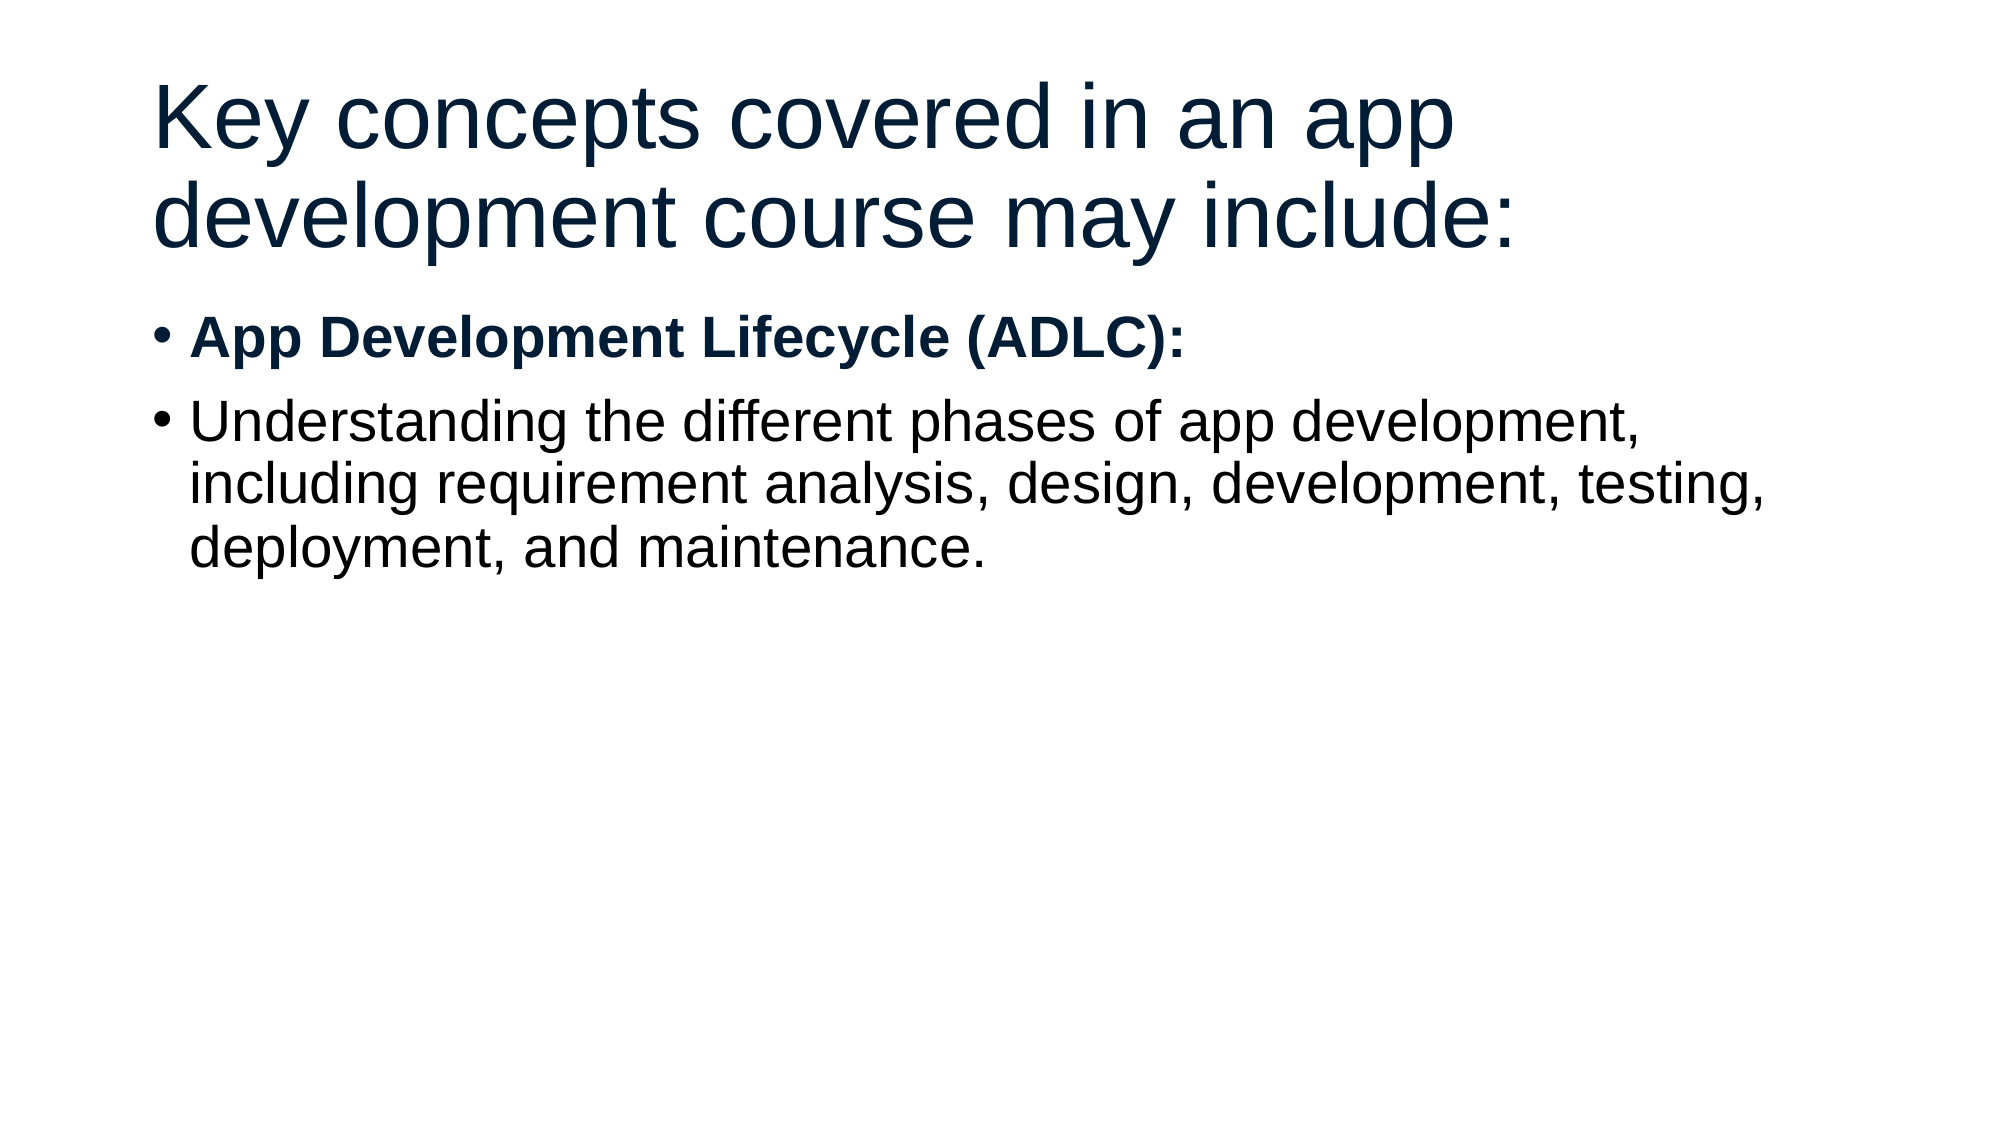

# Key concepts covered in an app development course may include:
App Development Lifecycle (ADLC):
Understanding the different phases of app development, including requirement analysis, design, development, testing, deployment, and maintenance.